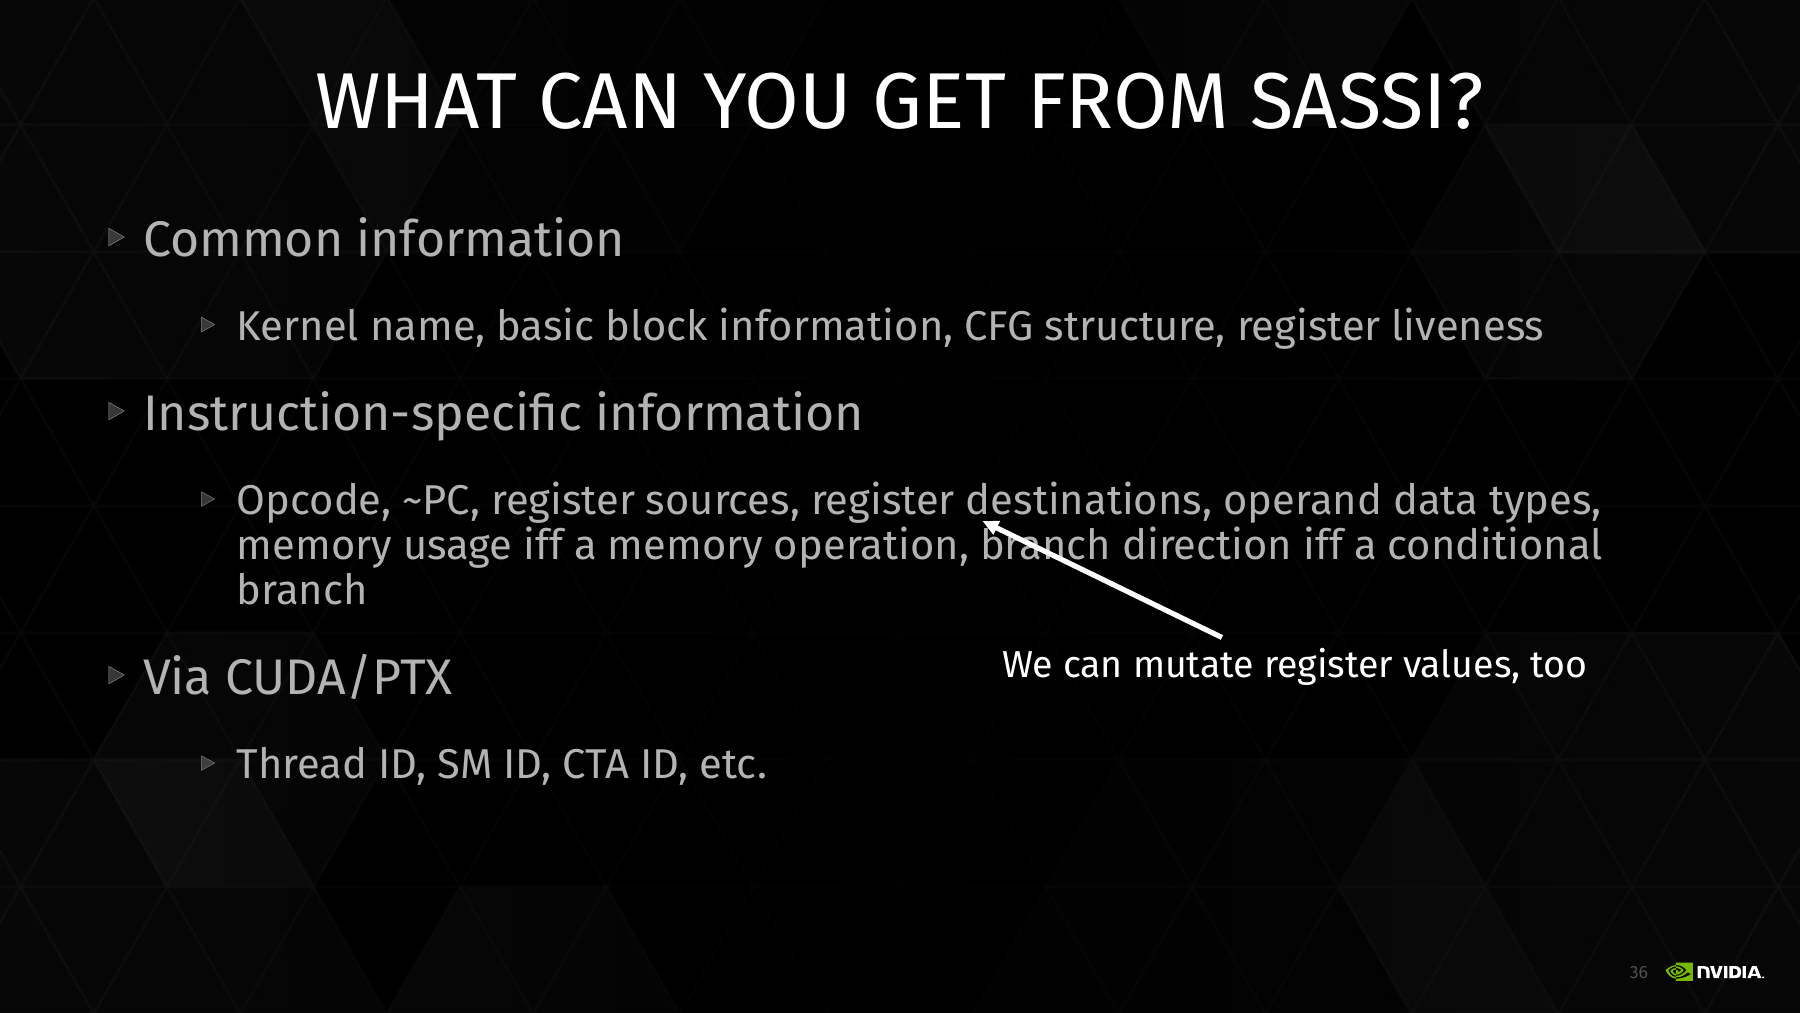

# What can you get from sassi?
Common information
Kernel name, basic block information, CFG structure, register liveness
Instruction-specific information
Opcode, ~PC, register sources, register destinations, operand data types, memory usage iff a memory operation, branch direction iff a conditional branch
Via CUDA/PTX
Thread ID, SM ID, CTA ID, etc.
We can mutate register values, too